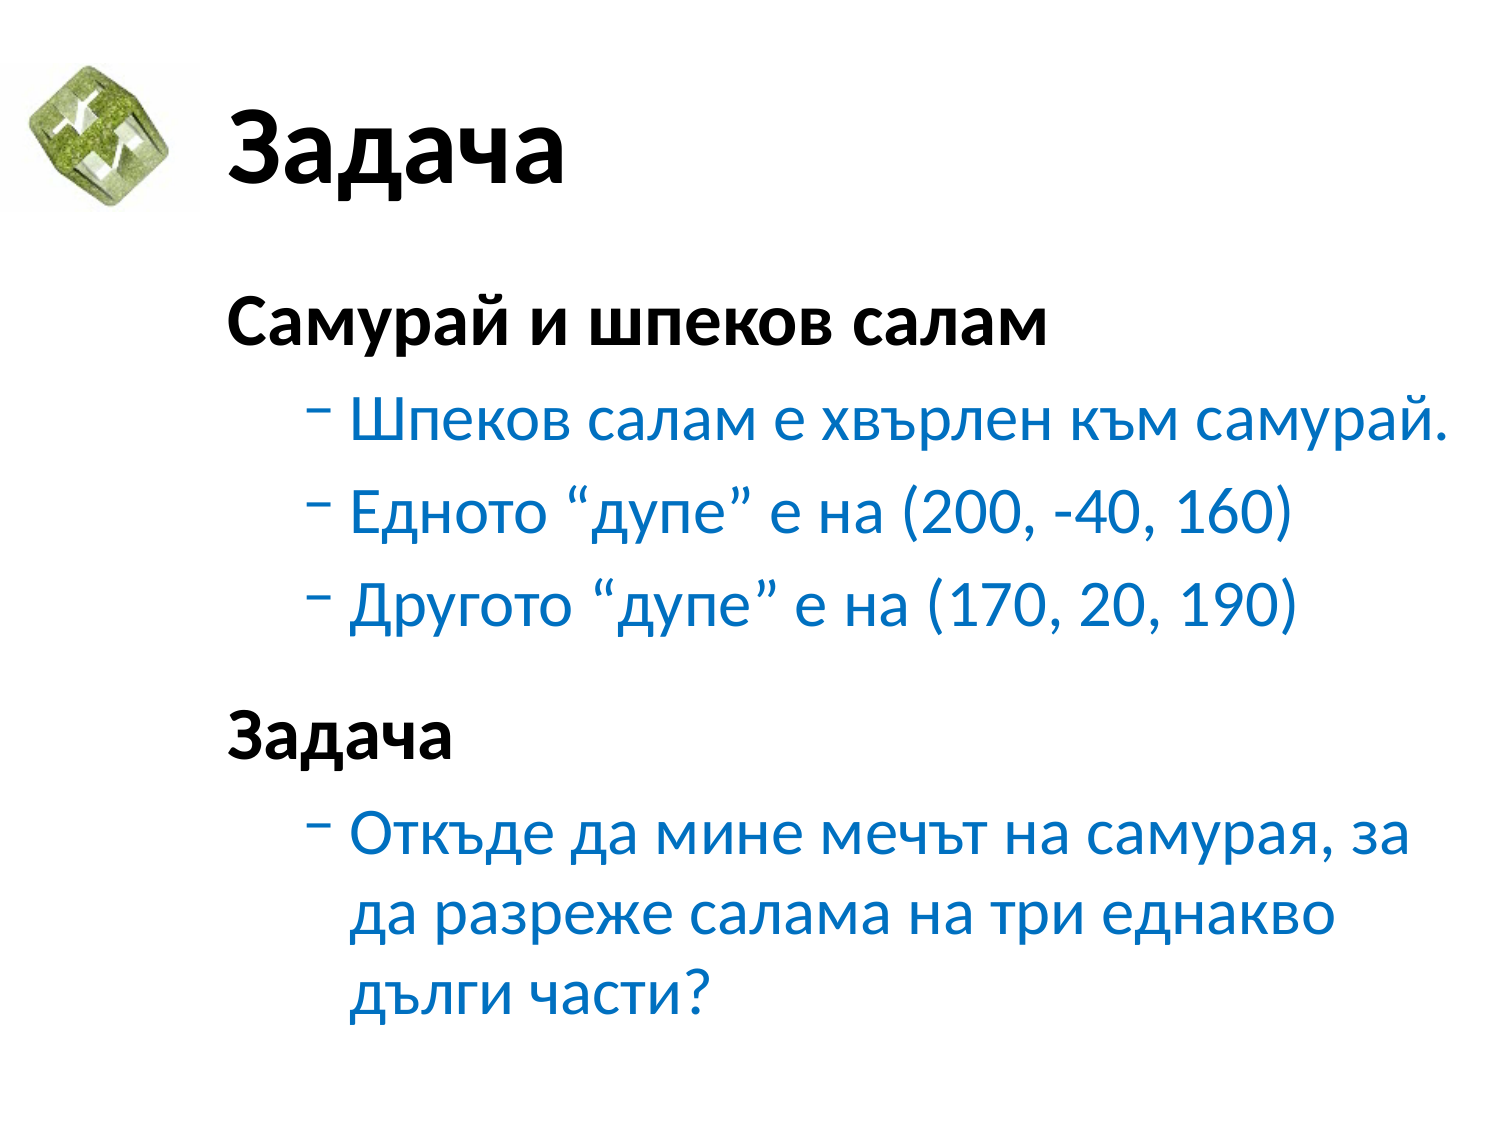

# Задача
Самурай и шпеков салам
Шпеков салам е хвърлен към самурай.
Едното “дупе” е на (200, -40, 160)
Другото “дупе” е на (170, 20, 190)

Задача
Откъде да мине мечът на самурая, за да разреже салама на три еднакво дълги части?